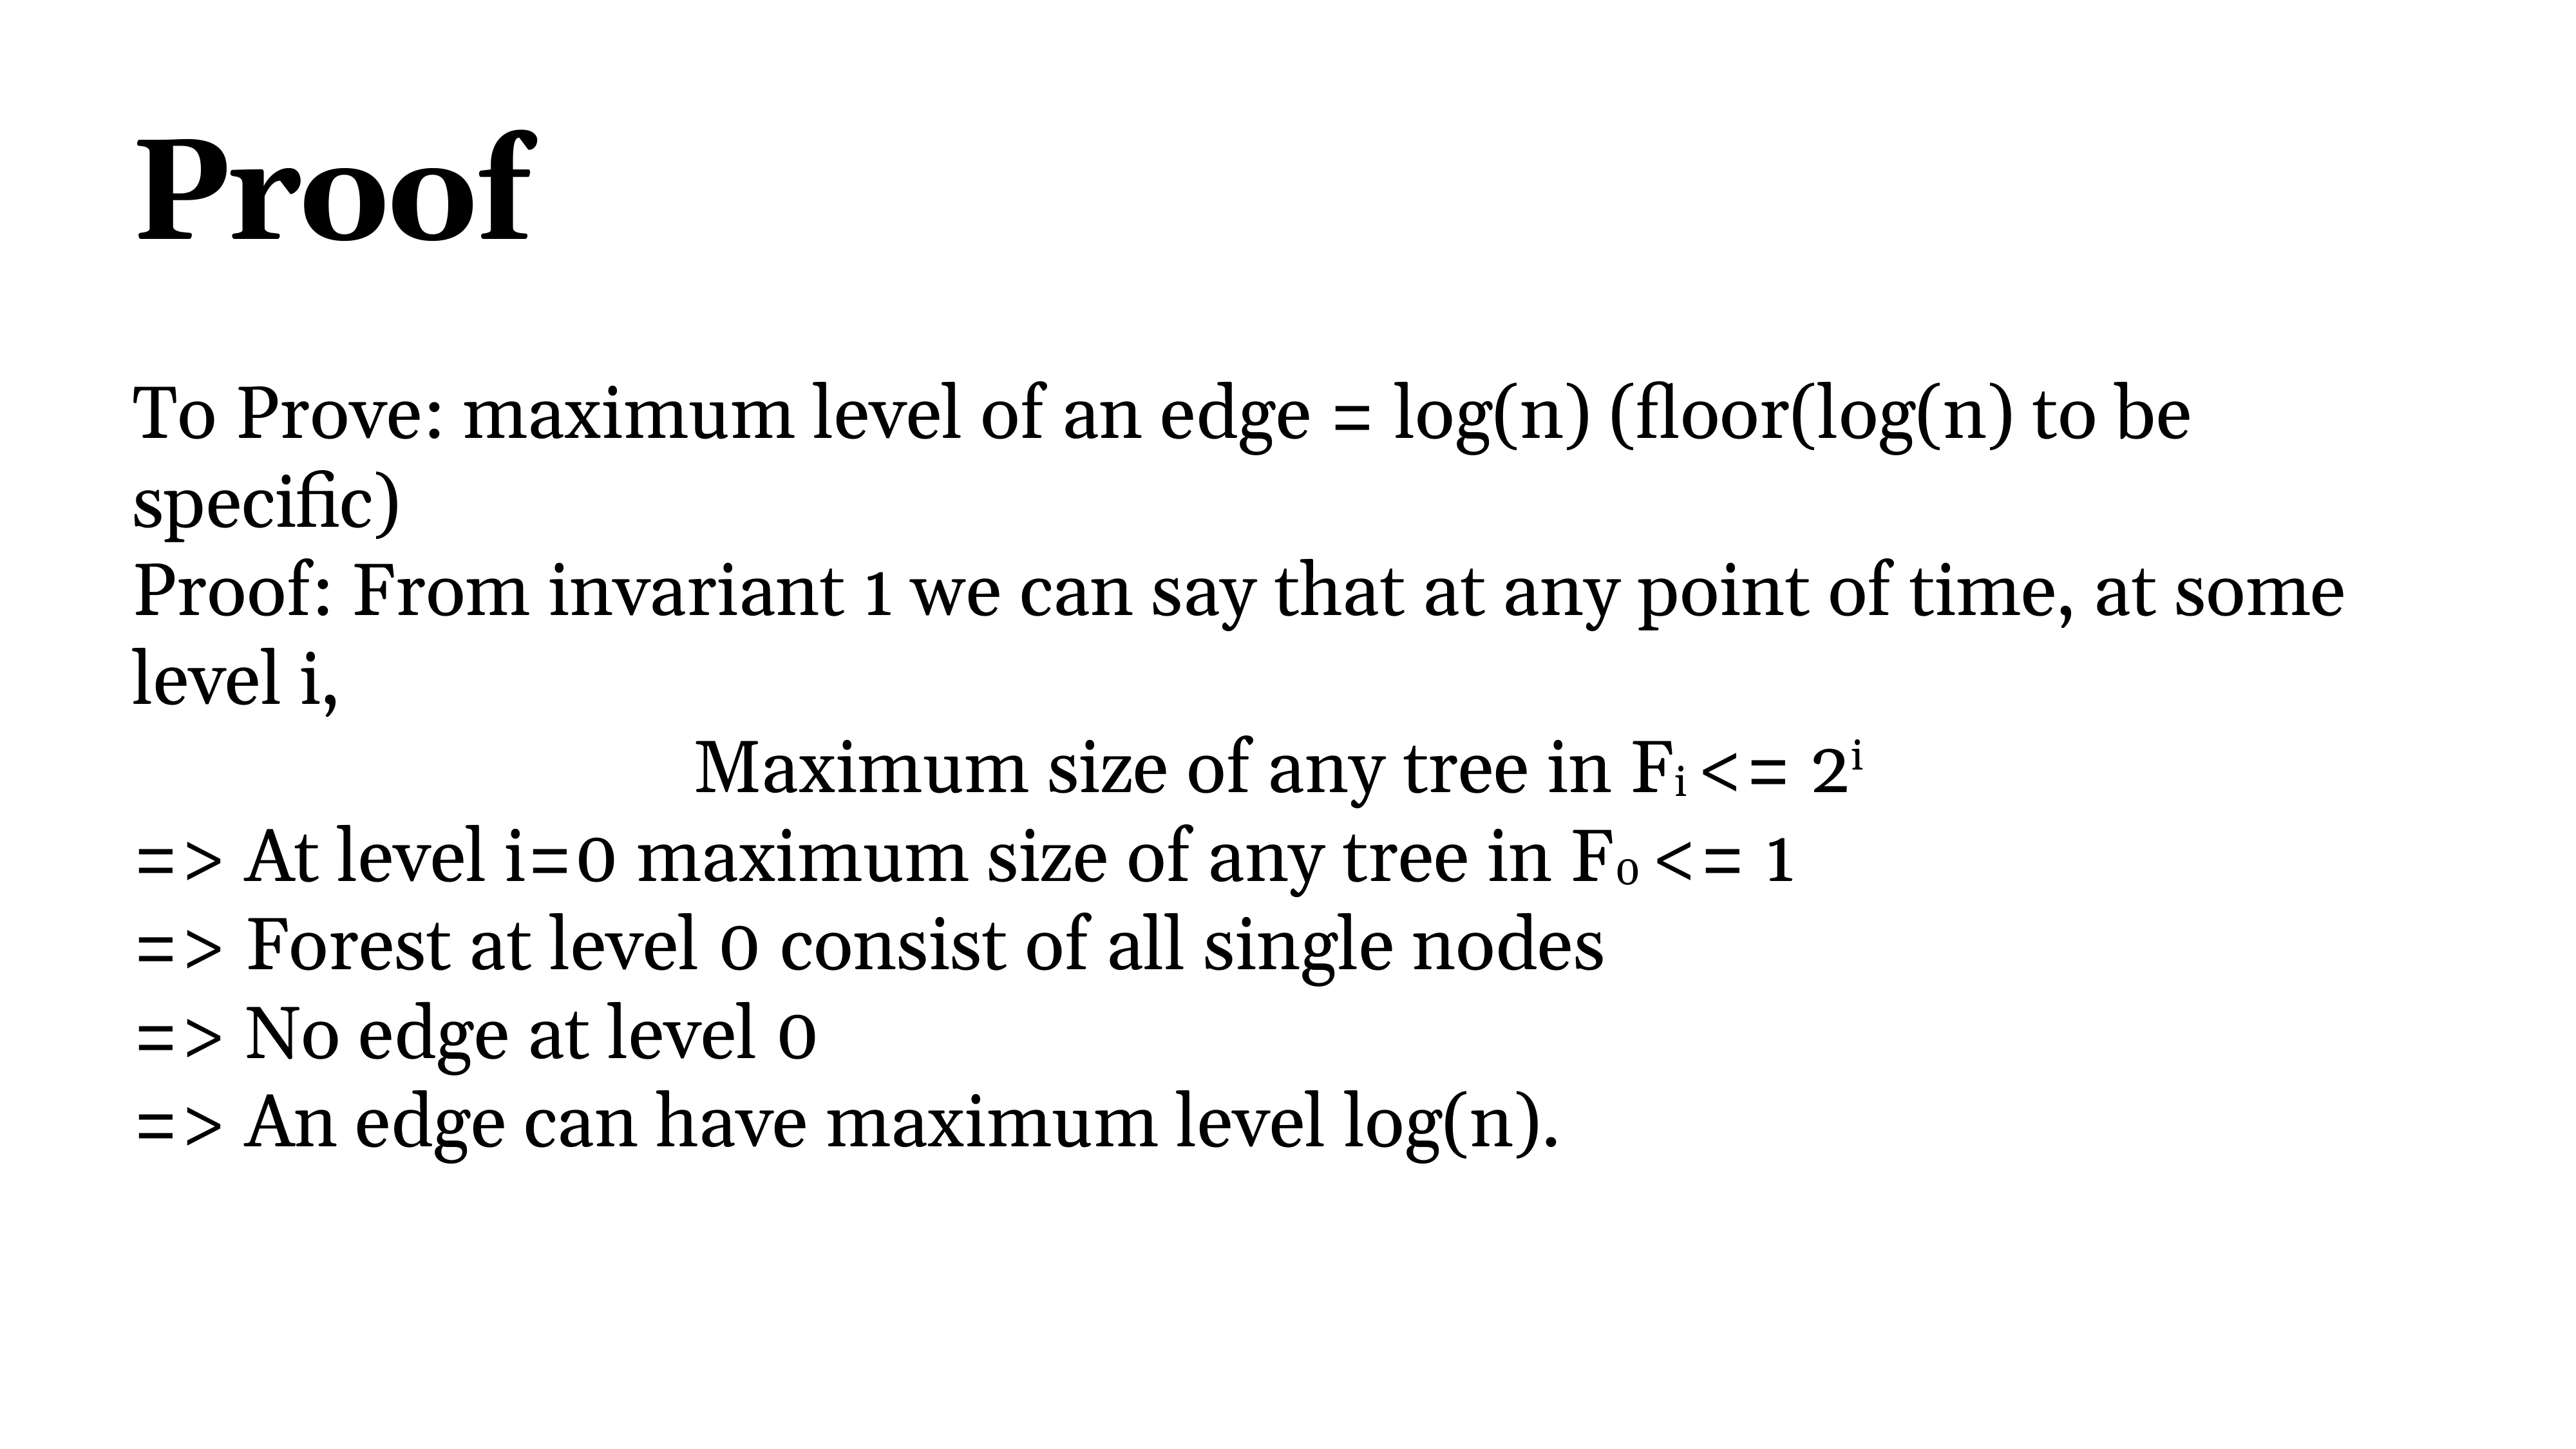

# Proof
To Prove: maximum level of an edge = log(n) (floor(log(n) to be specific)
Proof: From invariant 1 we can say that at any point of time, at some level i,
Maximum size of any tree in Fi <= 2i
=> At level i=0 maximum size of any tree in F0 <= 1
=> Forest at level 0 consist of all single nodes
=> No edge at level 0
=> An edge can have maximum level log(n).